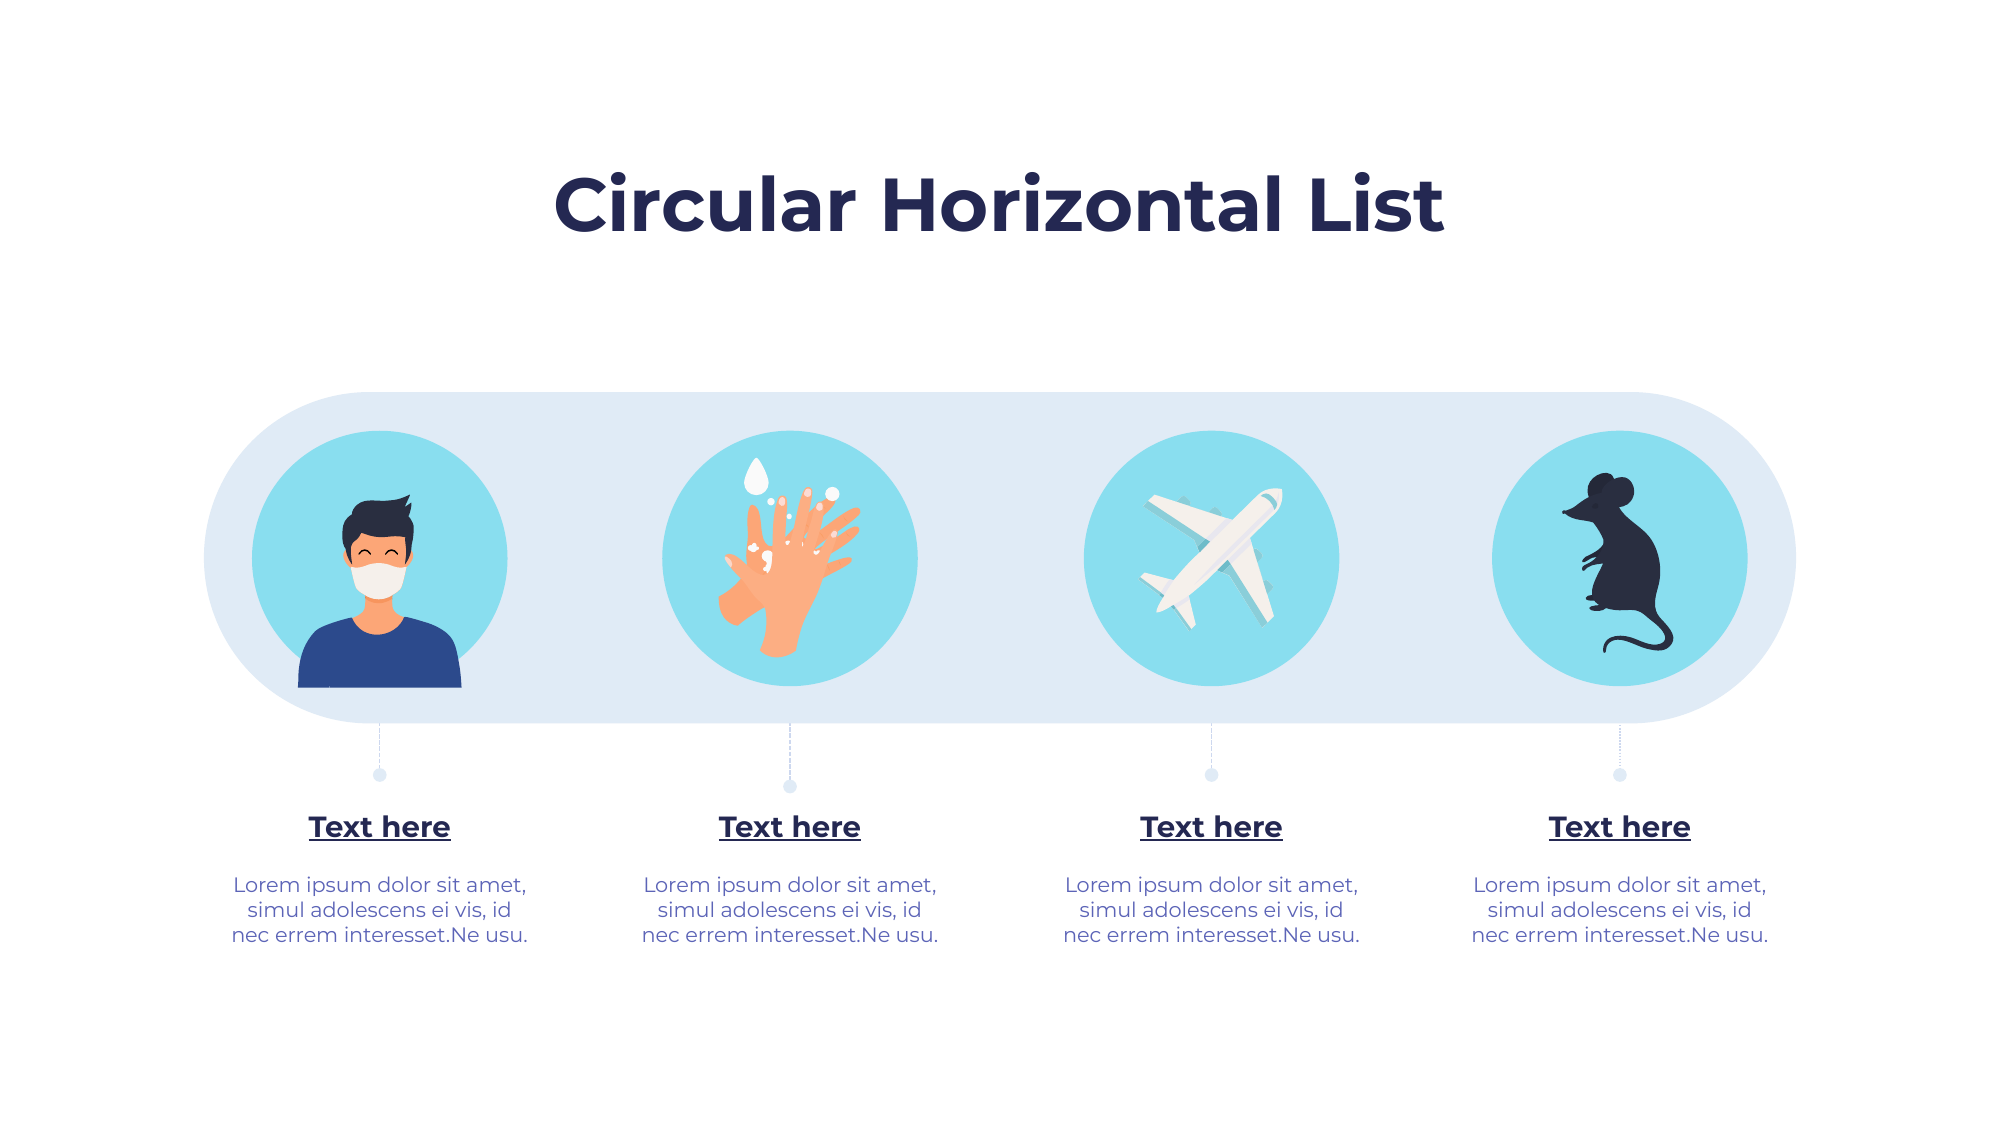

# Circular Horizontal List

Text here
Text here
Text here
Text here
Lorem ipsum dolor sit amet, simul adolescens ei vis, id nec errem interesset.Ne usu.
Lorem ipsum dolor sit amet, simul adolescens ei vis, id nec errem interesset.Ne usu.
Lorem ipsum dolor sit amet, simul adolescens ei vis, id nec errem interesset.Ne usu.
Lorem ipsum dolor sit amet, simul adolescens ei vis, id nec errem interesset.Ne usu.